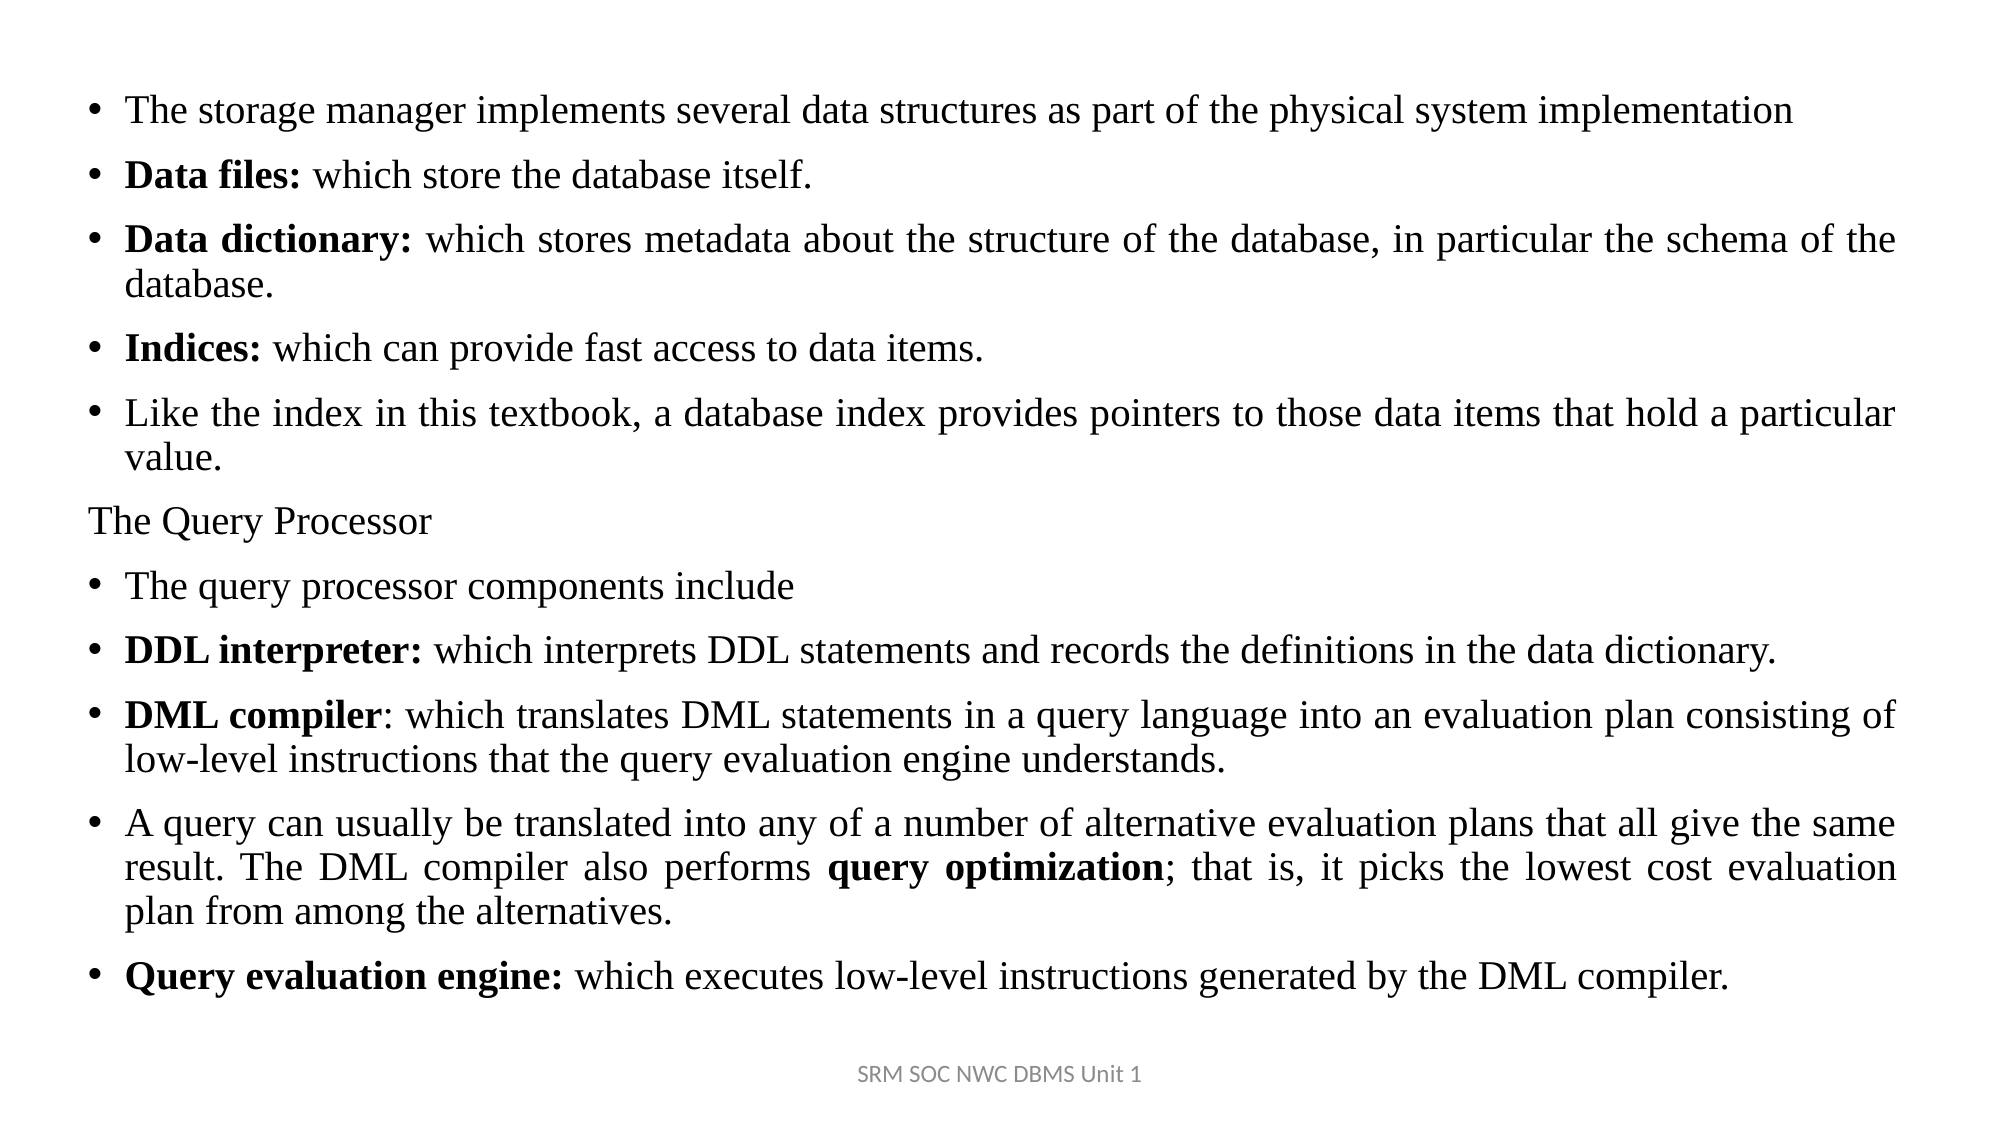

The storage manager implements several data structures as part of the physical system implementation
Data files: which store the database itself.
Data dictionary: which stores metadata about the structure of the database, in particular the schema of the database.
Indices: which can provide fast access to data items.
Like the index in this textbook, a database index provides pointers to those data items that hold a particular value.
The Query Processor
The query processor components include
DDL interpreter: which interprets DDL statements and records the definitions in the data dictionary.
DML compiler: which translates DML statements in a query language into an evaluation plan consisting of low-level instructions that the query evaluation engine understands.
A query can usually be translated into any of a number of alternative evaluation plans that all give the same result. The DML compiler also performs query optimization; that is, it picks the lowest cost evaluation plan from among the alternatives.
Query evaluation engine: which executes low-level instructions generated by the DML compiler.
SRM SOC NWC DBMS Unit 1